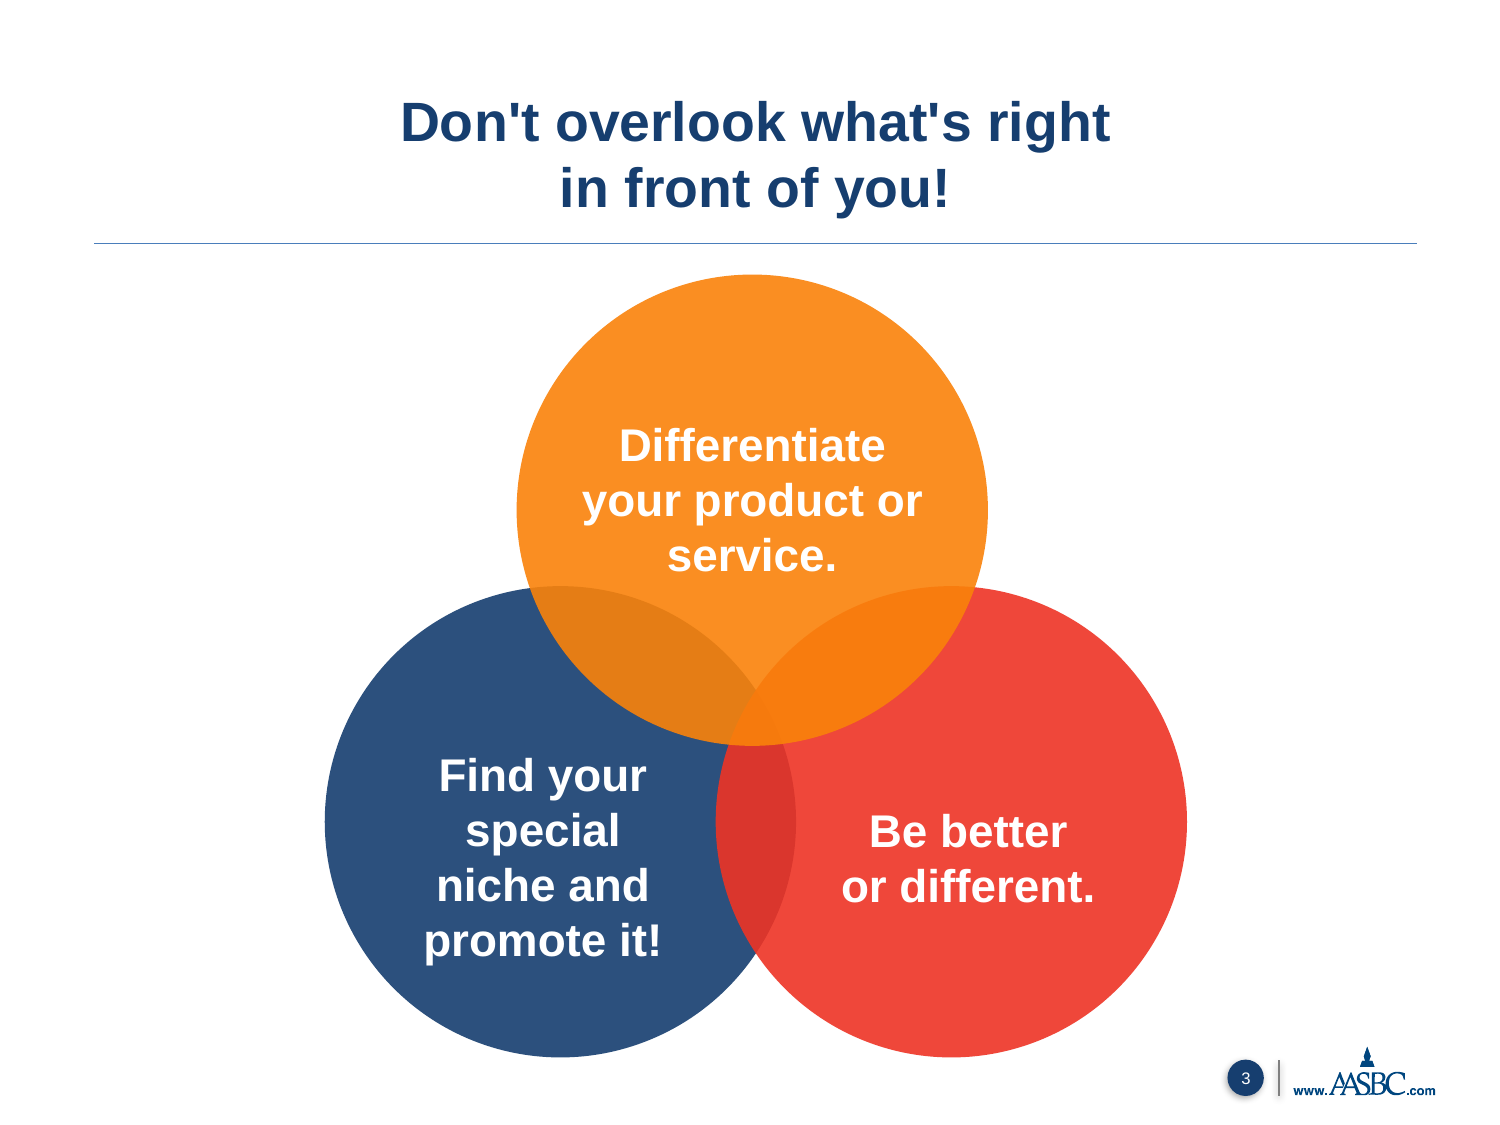

Don't overlook what's right
in front of you!

Differentiate your product or service.

Find your special
niche and promote it!
Be better
or different.